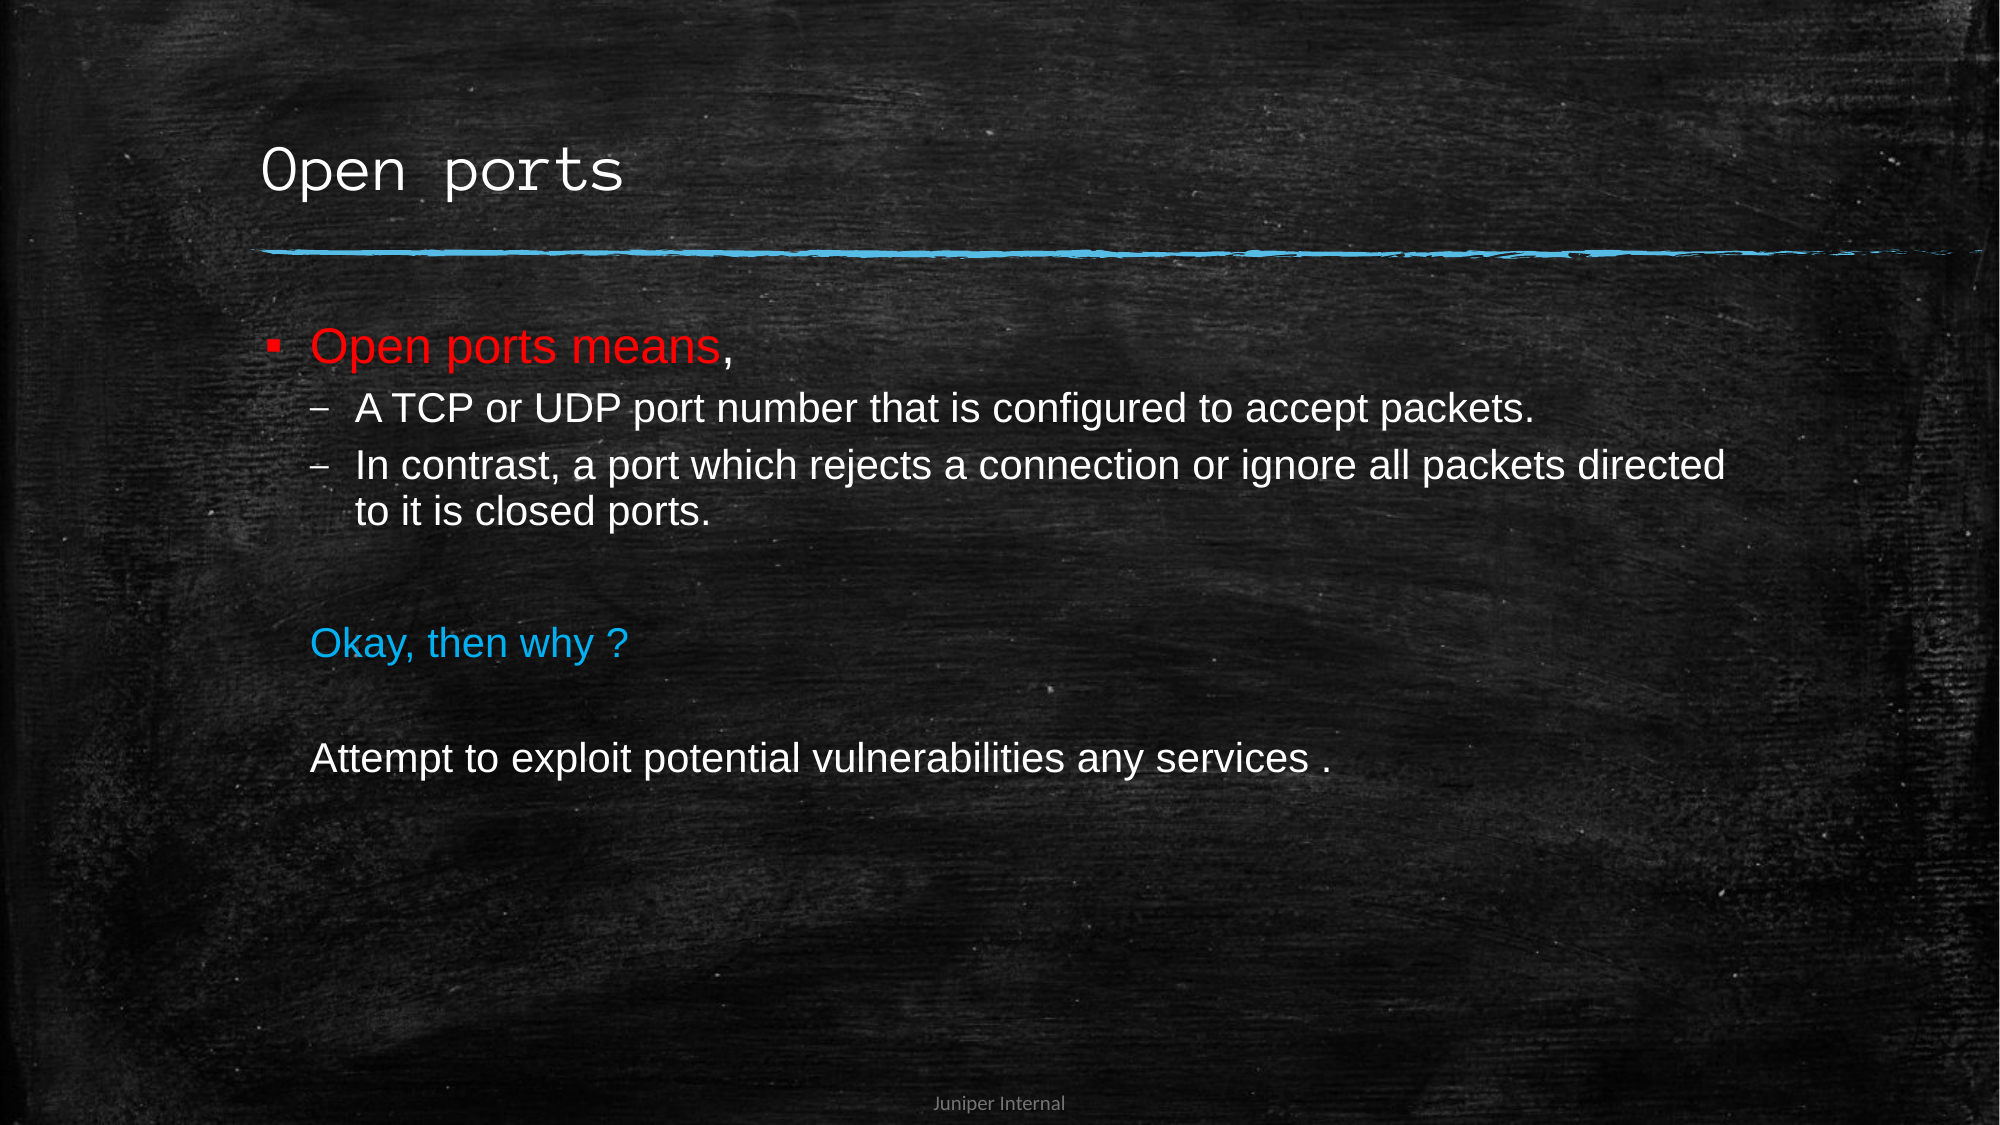

# Open ports
Open ports means,
A TCP or UDP port number that is configured to accept packets.
In contrast, a port which rejects a connection or ignore all packets directed to it is closed ports.

Okay, then why ?

Attempt to exploit potential vulnerabilities any services .